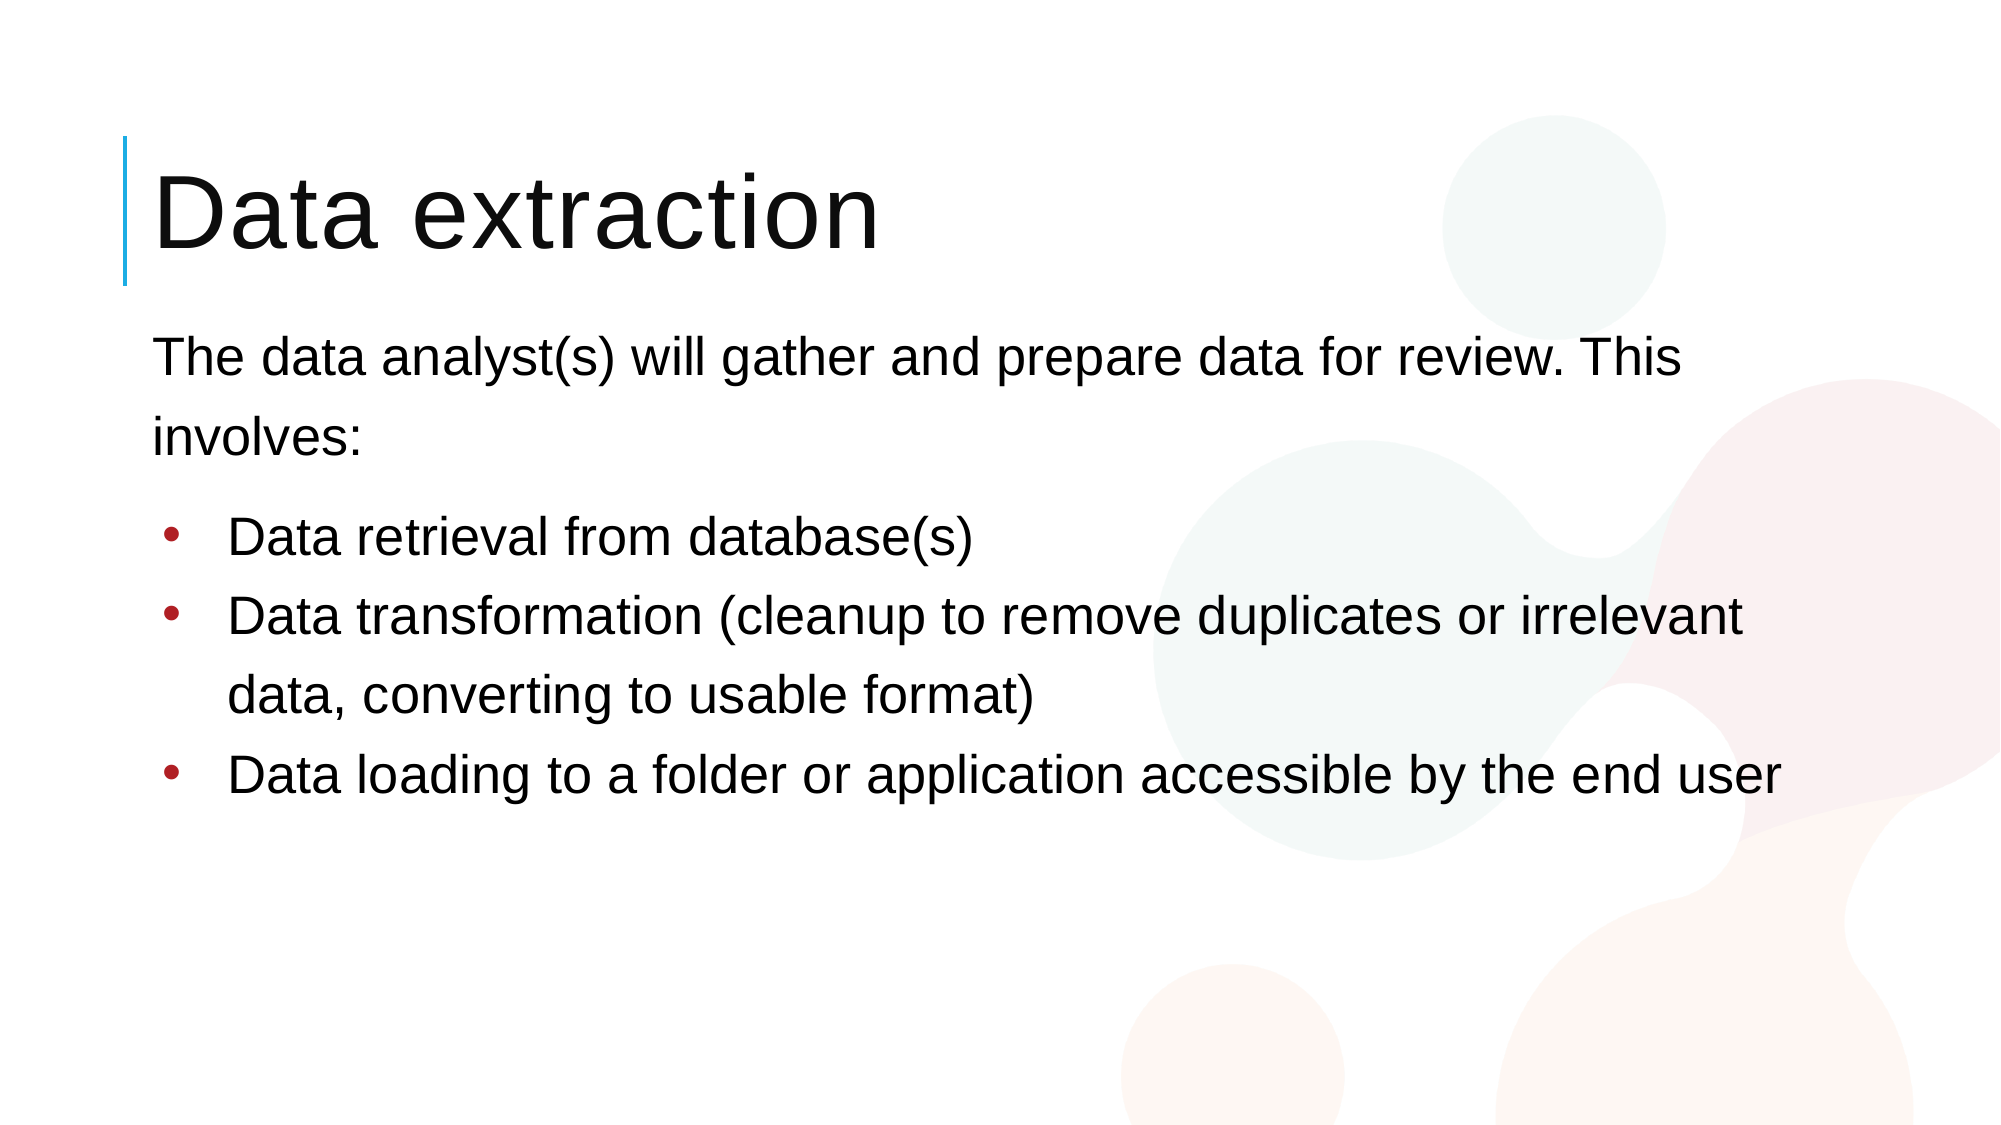

# Data extraction
The data analyst(s) will gather and prepare data for review. This involves:
Data retrieval from database(s)
Data transformation (cleanup to remove duplicates or irrelevant data, converting to usable format)
Data loading to a folder or application accessible by the end user